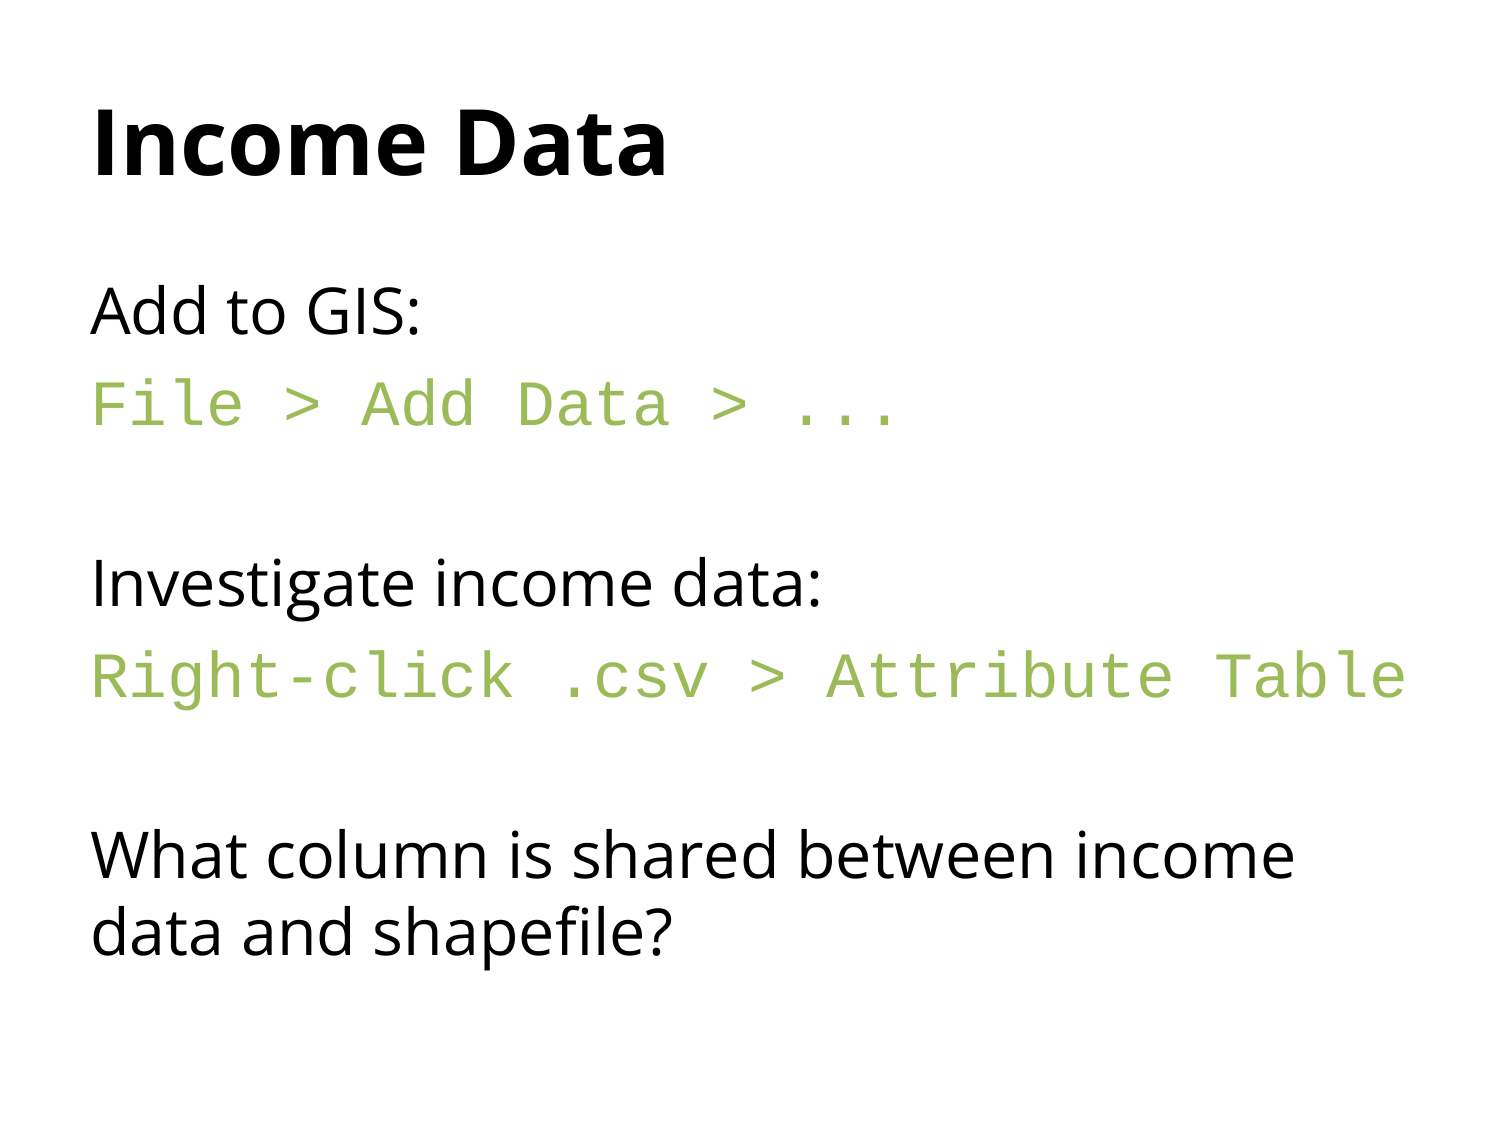

# Income Data
Add to GIS:
File > Add Data > ...

Investigate income data:
Right-click .csv > Attribute Table

What column is shared between income data and shapefile?